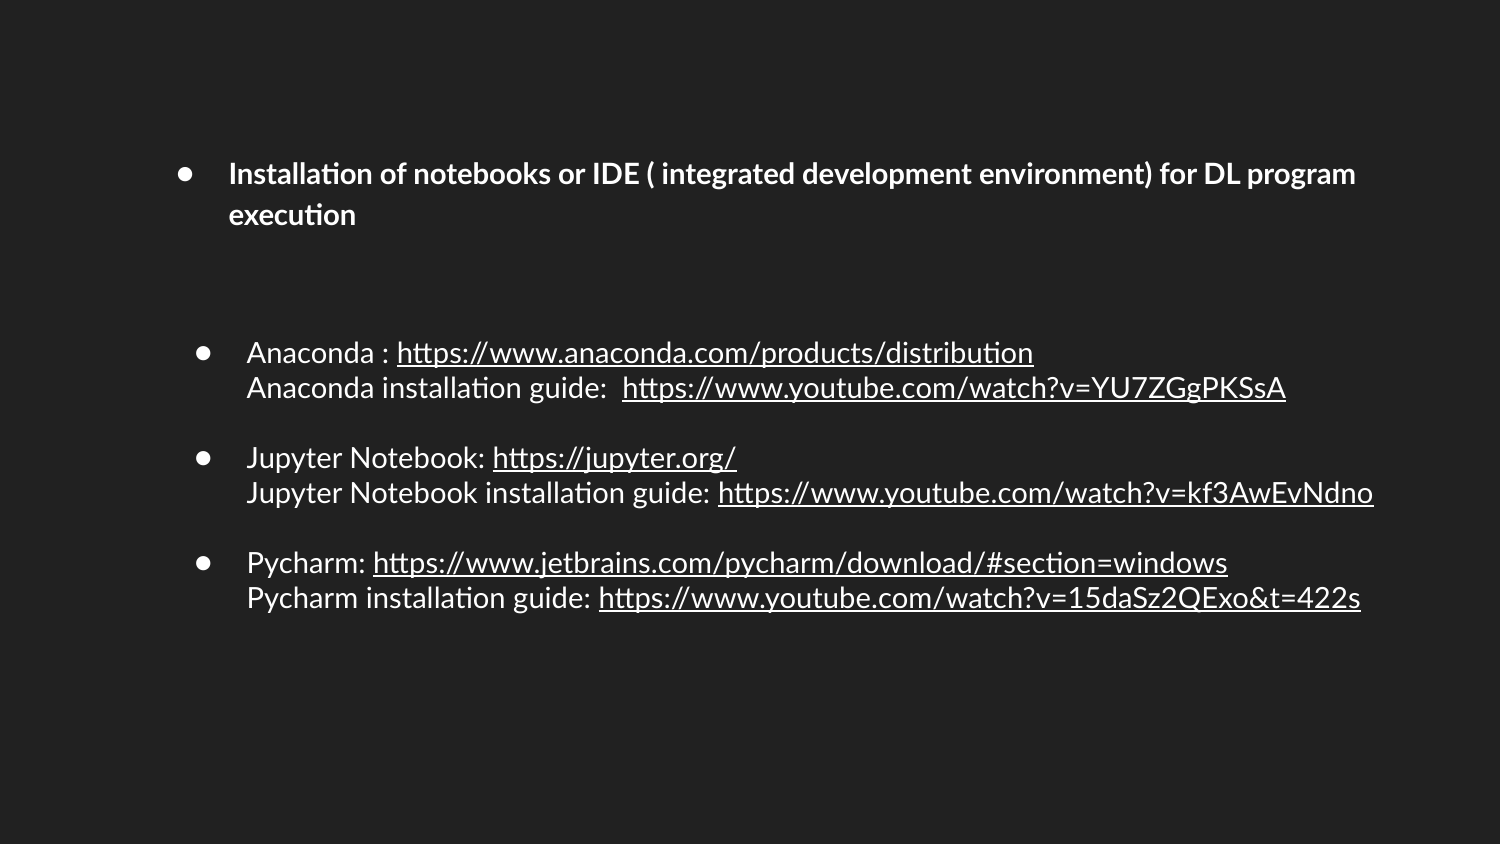

Installation of notebooks or IDE ( integrated development environment) for DL program execution
Anaconda : https://www.anaconda.com/products/distribution
Anaconda installation guide:  https://www.youtube.com/watch?v=YU7ZGgPKSsA

Jupyter Notebook: https://jupyter.org/
Jupyter Notebook installation guide: https://www.youtube.com/watch?v=kf3AwEvNdno

Pycharm: https://www.jetbrains.com/pycharm/download/#section=windows
Pycharm installation guide: https://www.youtube.com/watch?v=15daSz2QExo&t=422s